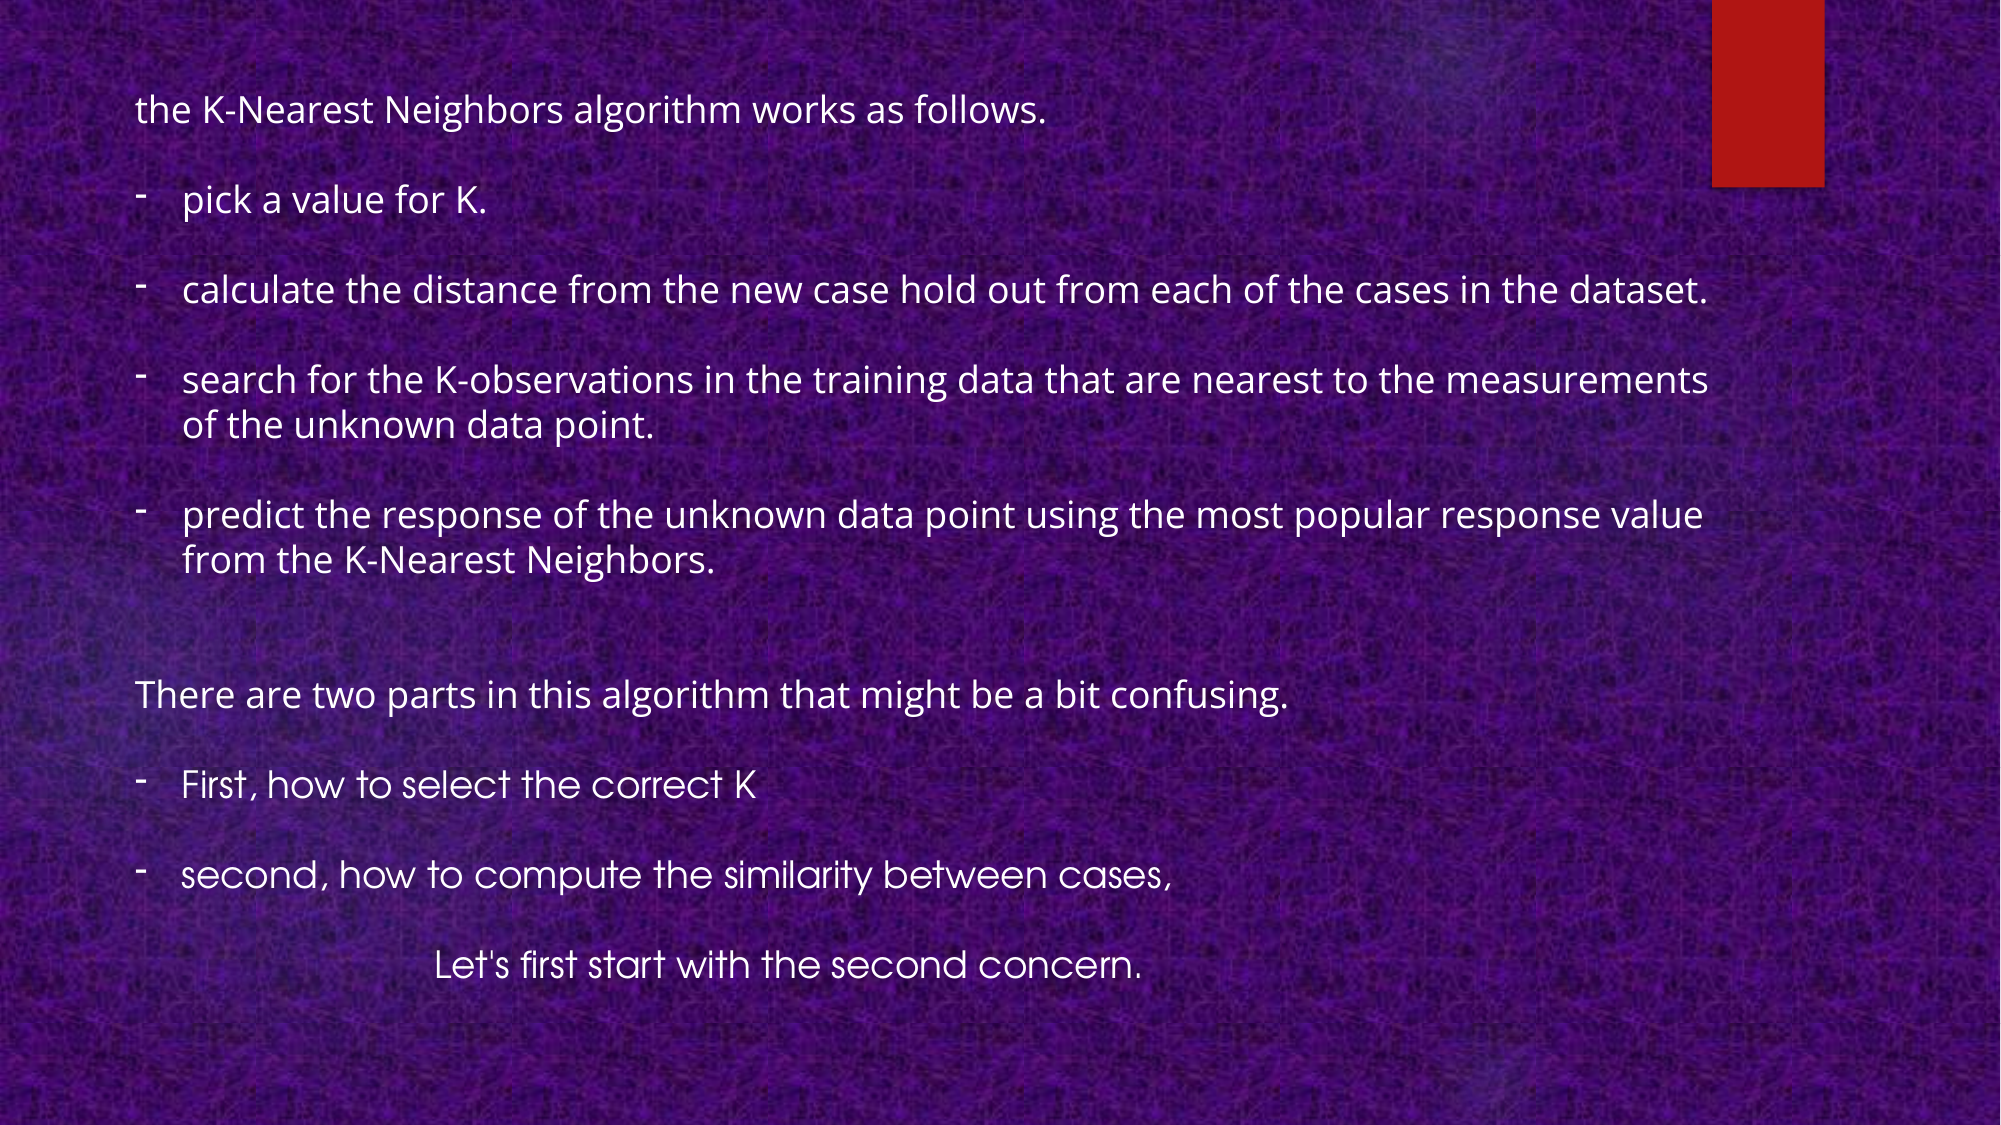

the K-Nearest Neighbors algorithm works as follows.

pick a value for K.

calculate the distance from the new case hold out from each of the cases in the dataset.

search for the K-observations in the training data that are nearest to the measurements of the unknown data point.

predict the response of the unknown data point using the most popular response value from the K-Nearest Neighbors.

There are two parts in this algorithm that might be a bit confusing.

First, how to select the correct K

second, how to compute the similarity between cases,

		Let's first start with the second concern.